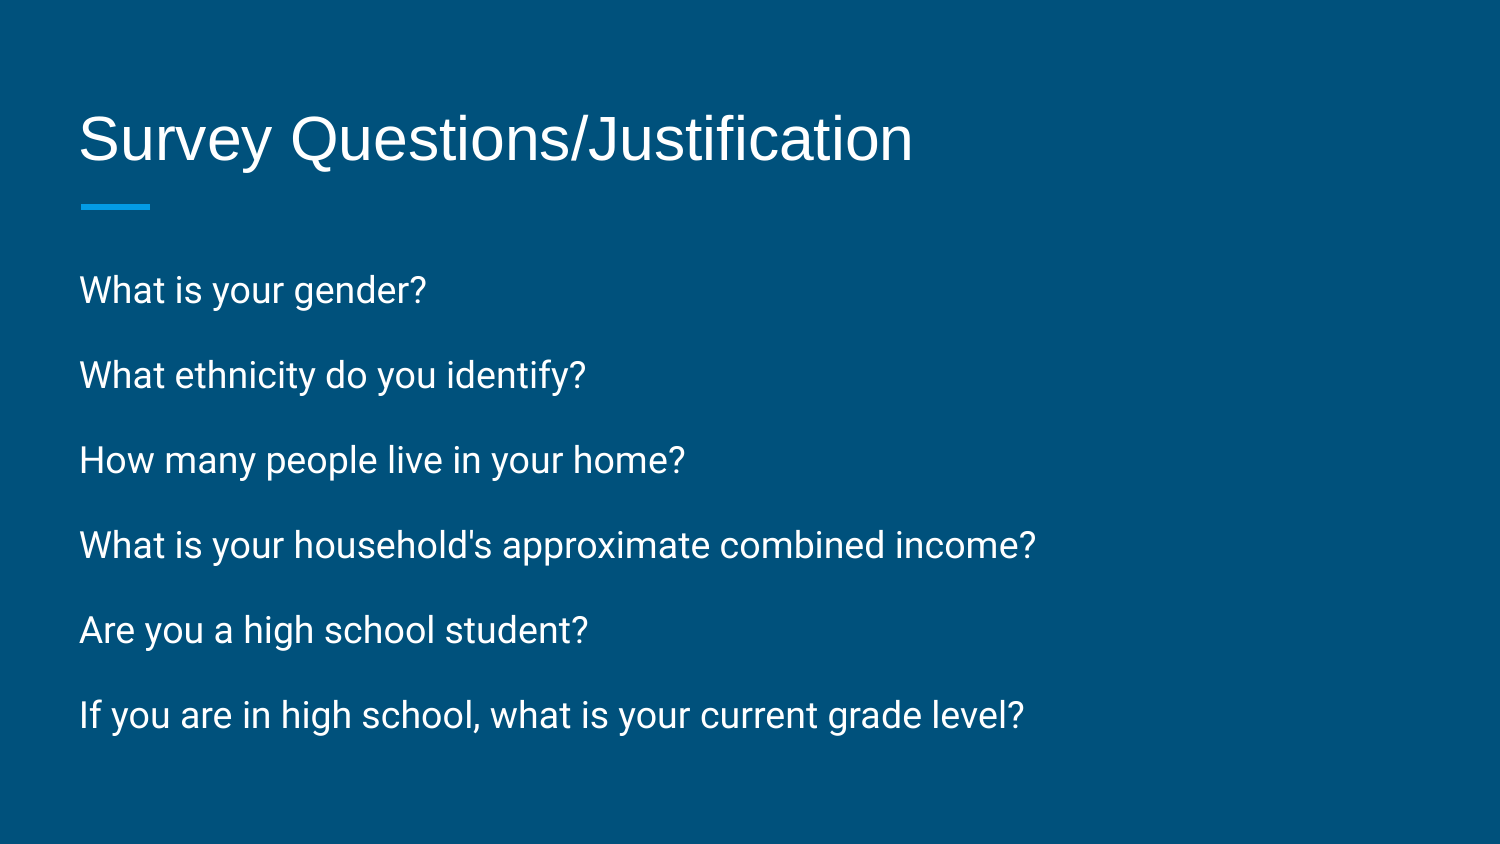

# Survey Questions/Justification
What is your gender?
What ethnicity do you identify?
How many people live in your home?
What is your household's approximate combined income?
Are you a high school student?
If you are in high school, what is your current grade level?